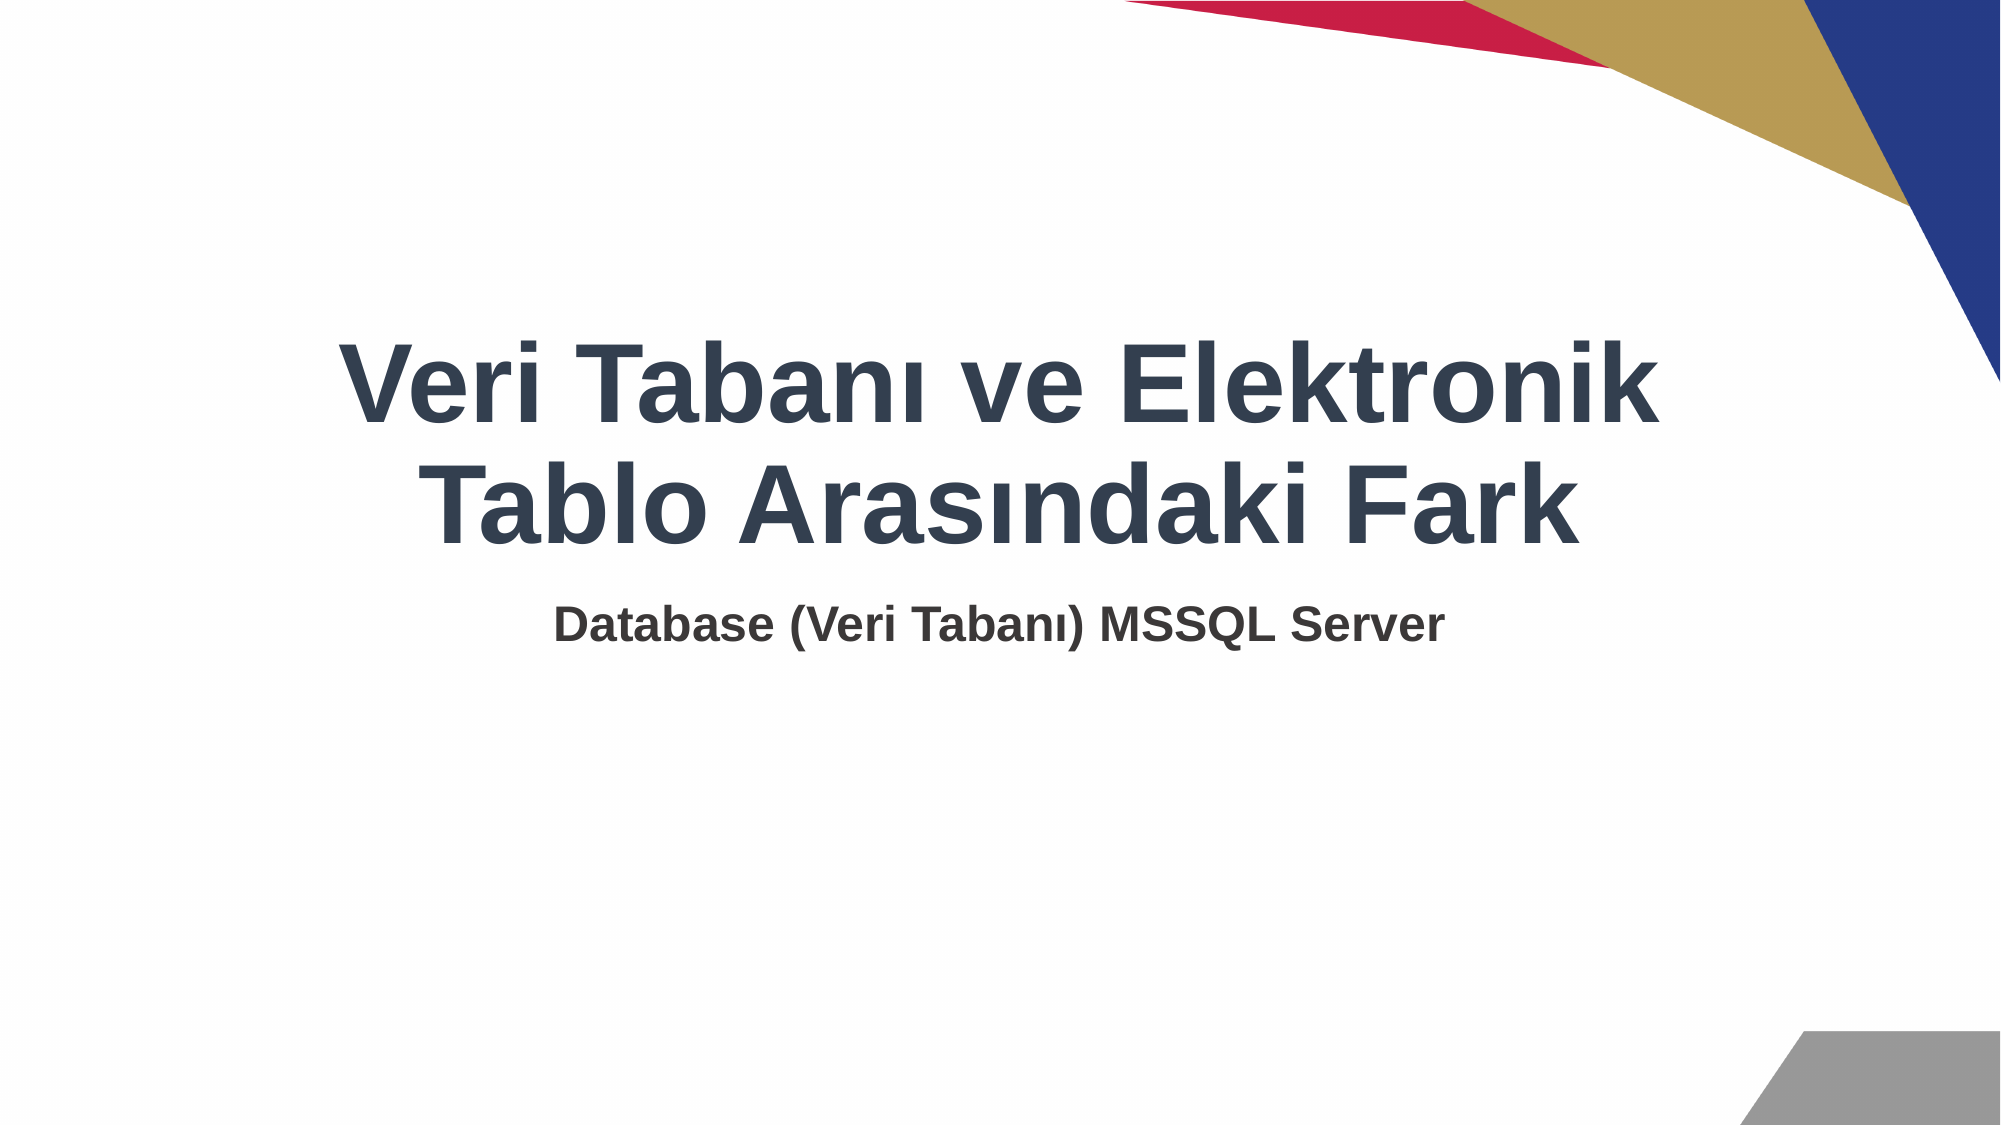

# Veri Tabanı ve Elektronik Tablo Arasındaki Fark
Database (Veri Tabanı) MSSQL Server